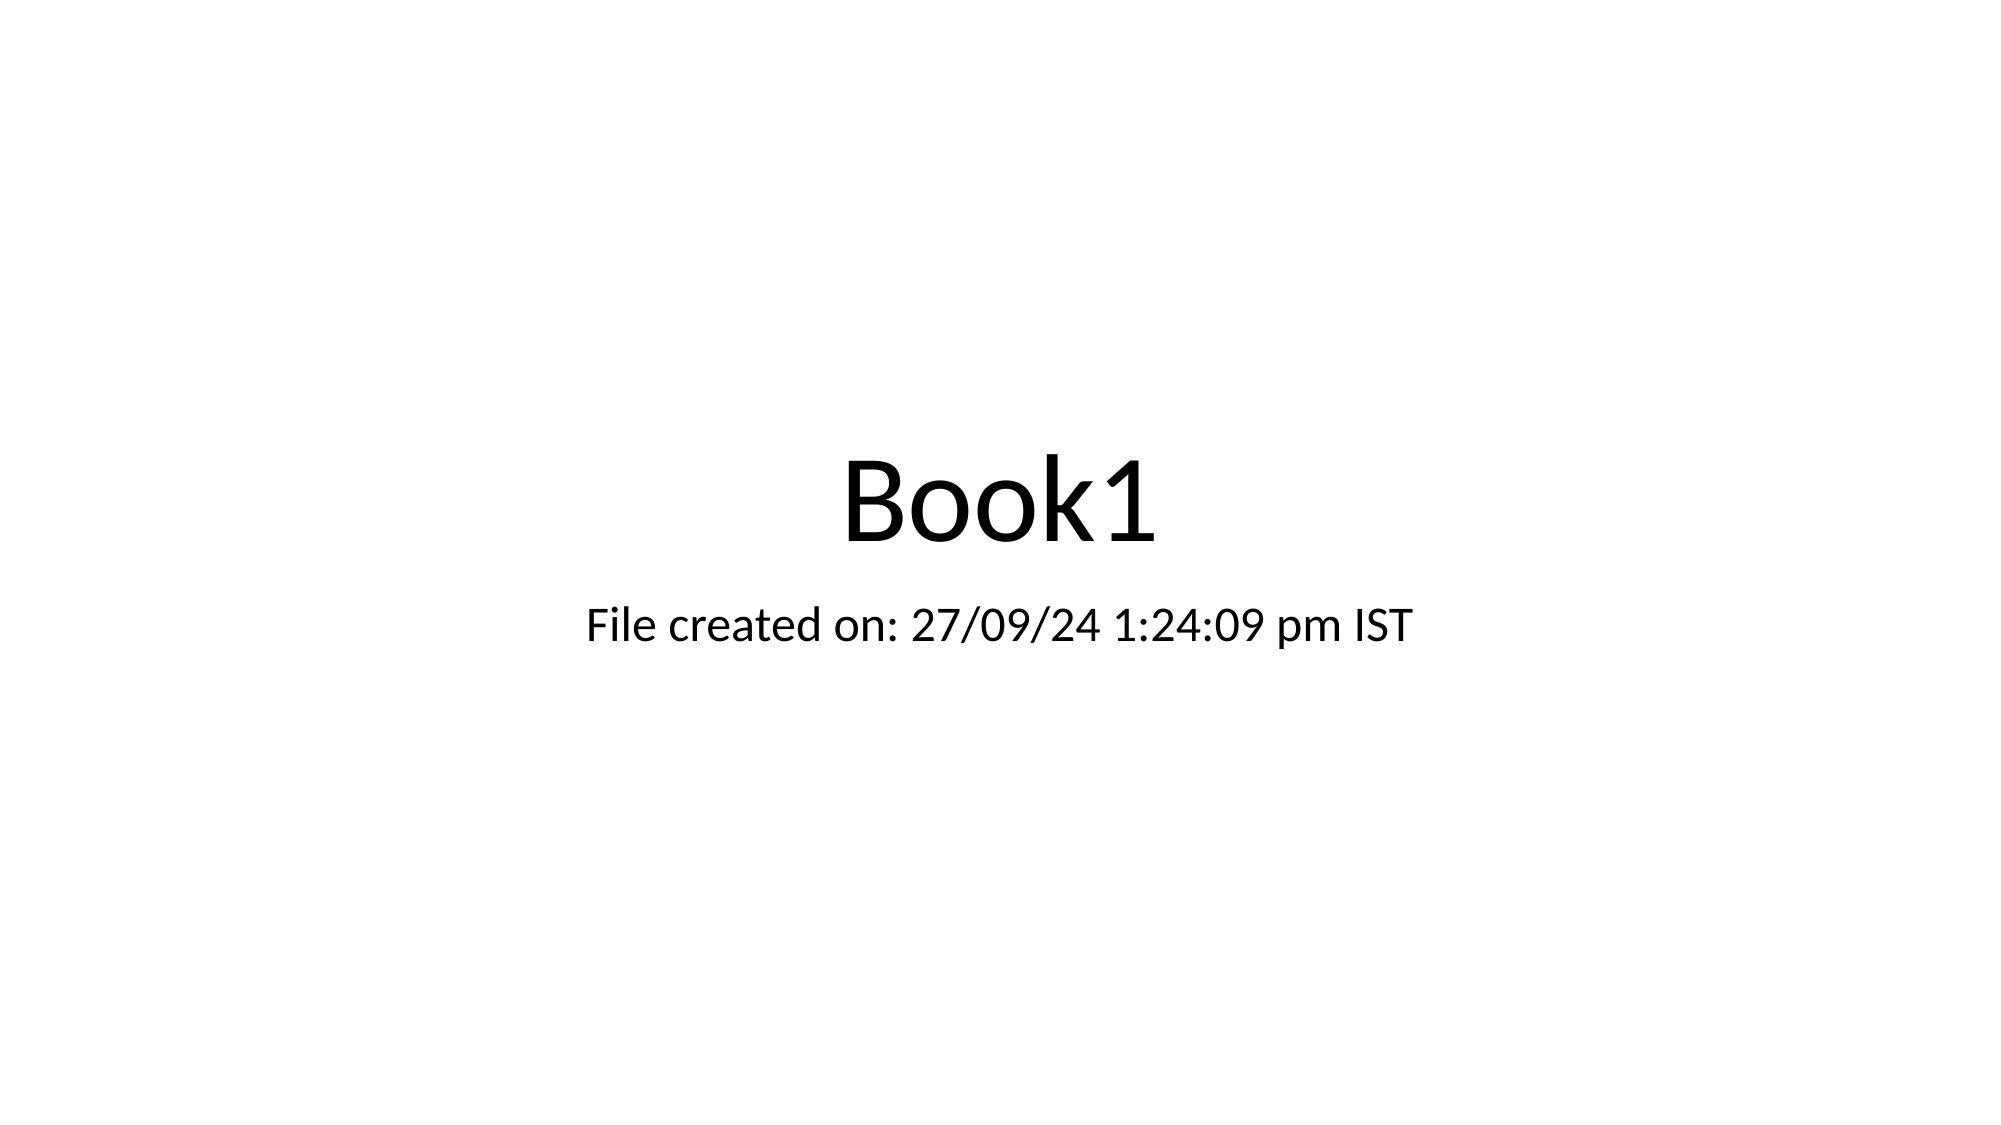

# Book1
File created on: 27/09/24 1:24:09 pm IST